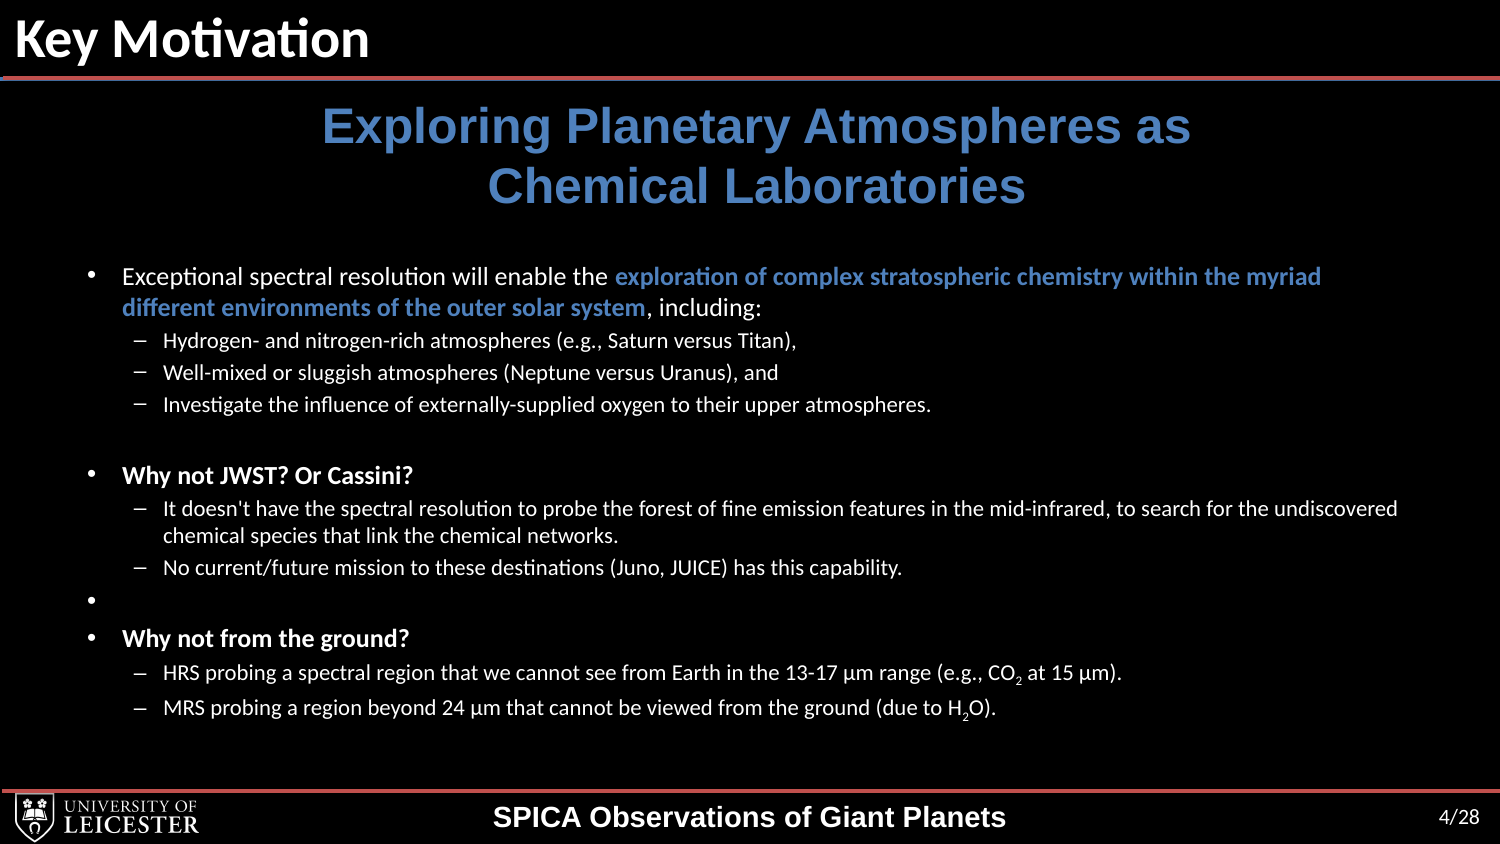

# Key Motivation
Exploring Planetary Atmospheres as Chemical Laboratories
Exceptional spectral resolution will enable the exploration of complex stratospheric chemistry within the myriad different environments of the outer solar system, including:
Hydrogen- and nitrogen-rich atmospheres (e.g., Saturn versus Titan),
Well-mixed or sluggish atmospheres (Neptune versus Uranus), and
Investigate the influence of externally-supplied oxygen to their upper atmospheres.

Why not JWST? Or Cassini?
It doesn't have the spectral resolution to probe the forest of fine emission features in the mid-infrared, to search for the undiscovered chemical species that link the chemical networks.
No current/future mission to these destinations (Juno, JUICE) has this capability.

Why not from the ground?
HRS probing a spectral region that we cannot see from Earth in the 13-17 µm range (e.g., CO2 at 15 µm).
MRS probing a region beyond 24 µm that cannot be viewed from the ground (due to H2O).